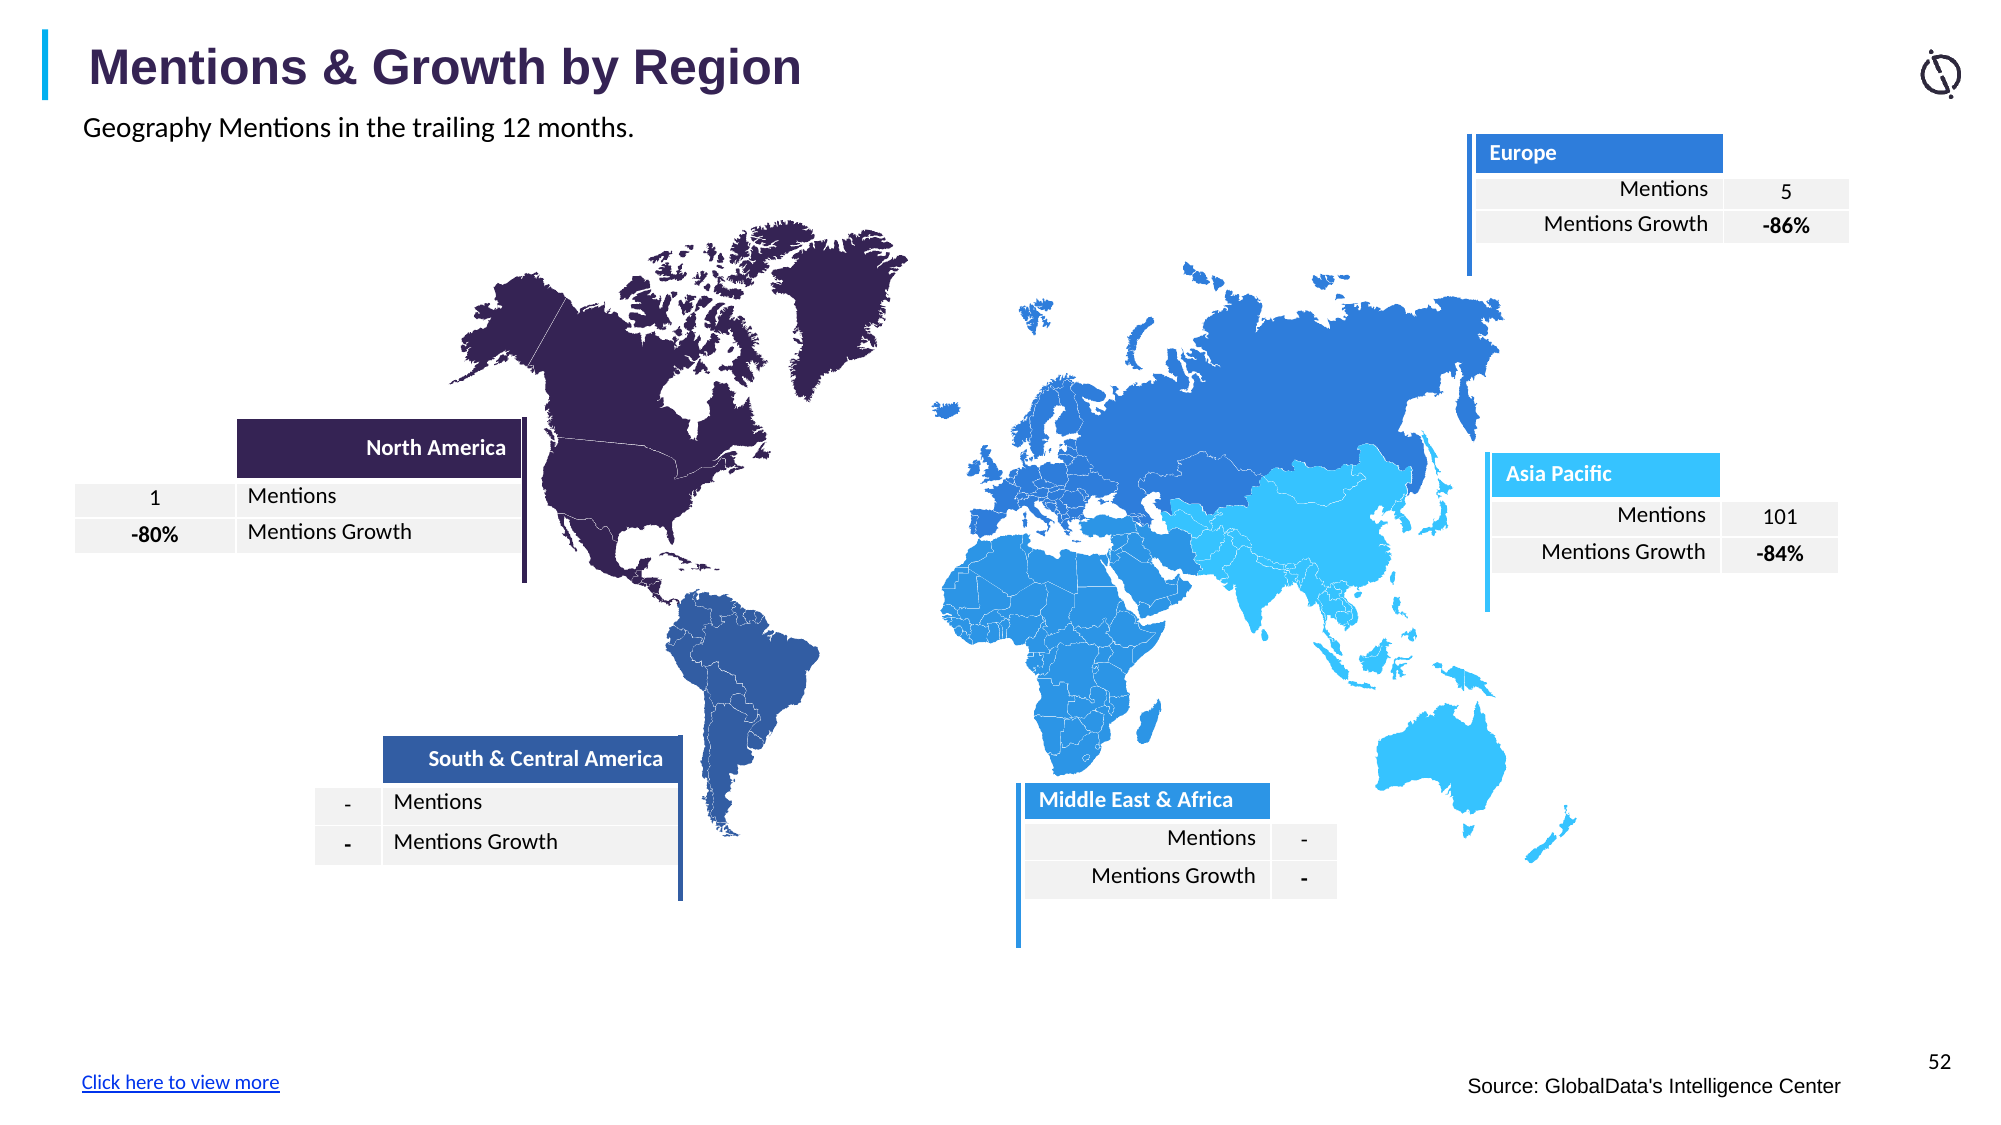

Mentions & Growth by Region
Geography Mentions in the trailing 12 months.
| Europe | data |
| --- | --- |
| Mentions | 5 |
| Mentions Growth | -86% |

|  | North America |
| --- | --- |
| 1 | Mentions |
| -80% | Mentions Growth |
| Asia Pacific | data |
| --- | --- |
| Mentions | 101 |
| Mentions Growth | -84% |
|  | South & Central America |
| --- | --- |
| - | Mentions |
| - | Mentions Growth |
| Middle East & Africa | data |
| --- | --- |
| Mentions | - |
| Mentions Growth | - |
Click here to view more